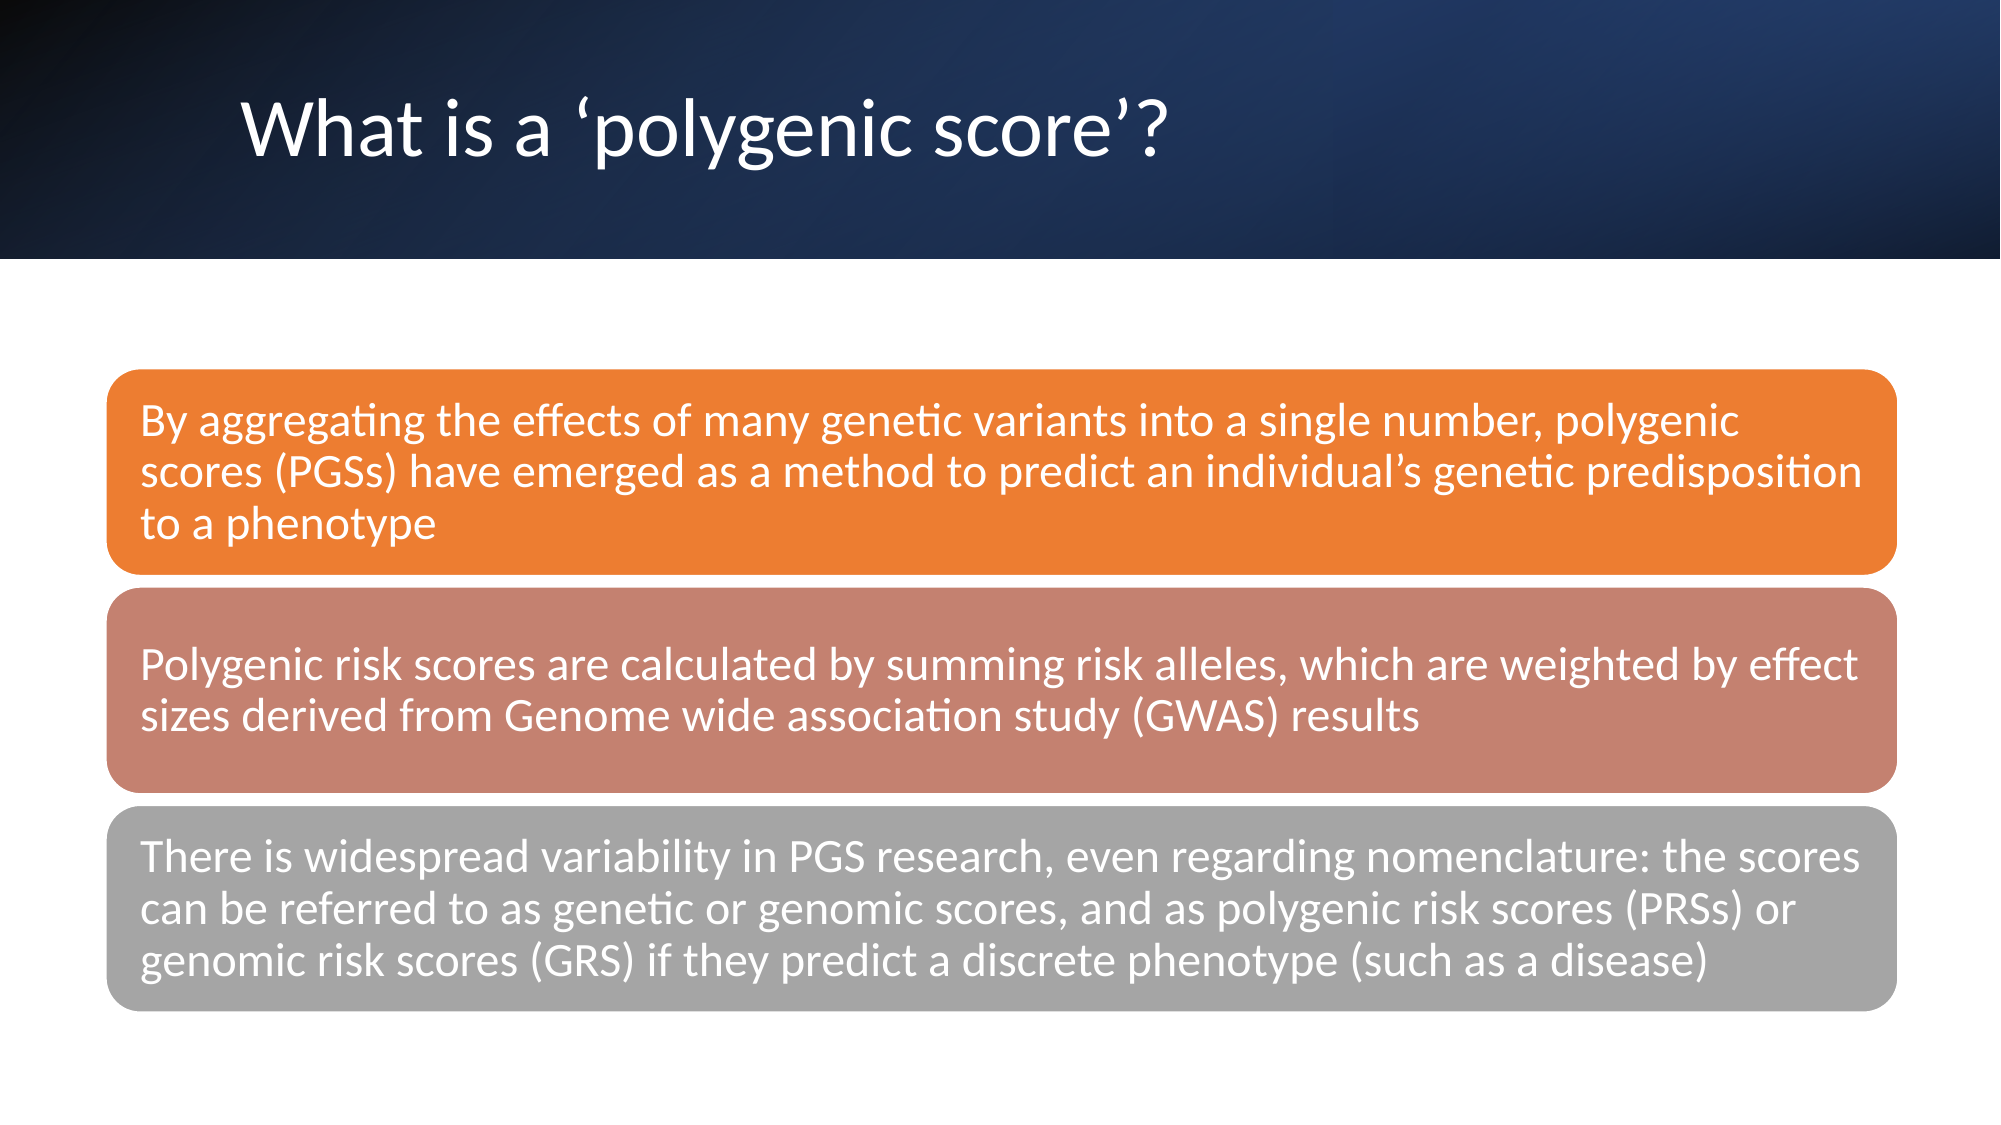

# What is a ‘polygenic score’?
By aggregating the effects of many genetic variants into a single number, polygenic scores (PGSs) have emerged as a method to predict an individual’s genetic predisposition to a phenotype
Polygenic risk scores are calculated by summing risk alleles, which are weighted by effect sizes derived from Genome wide association study (GWAS) results
There is widespread variability in PGS research, even regarding nomenclature: the scores can be referred to as genetic or genomic scores, and as polygenic risk scores (PRSs) or genomic risk scores (GRS) if they predict a discrete phenotype (such as a disease)